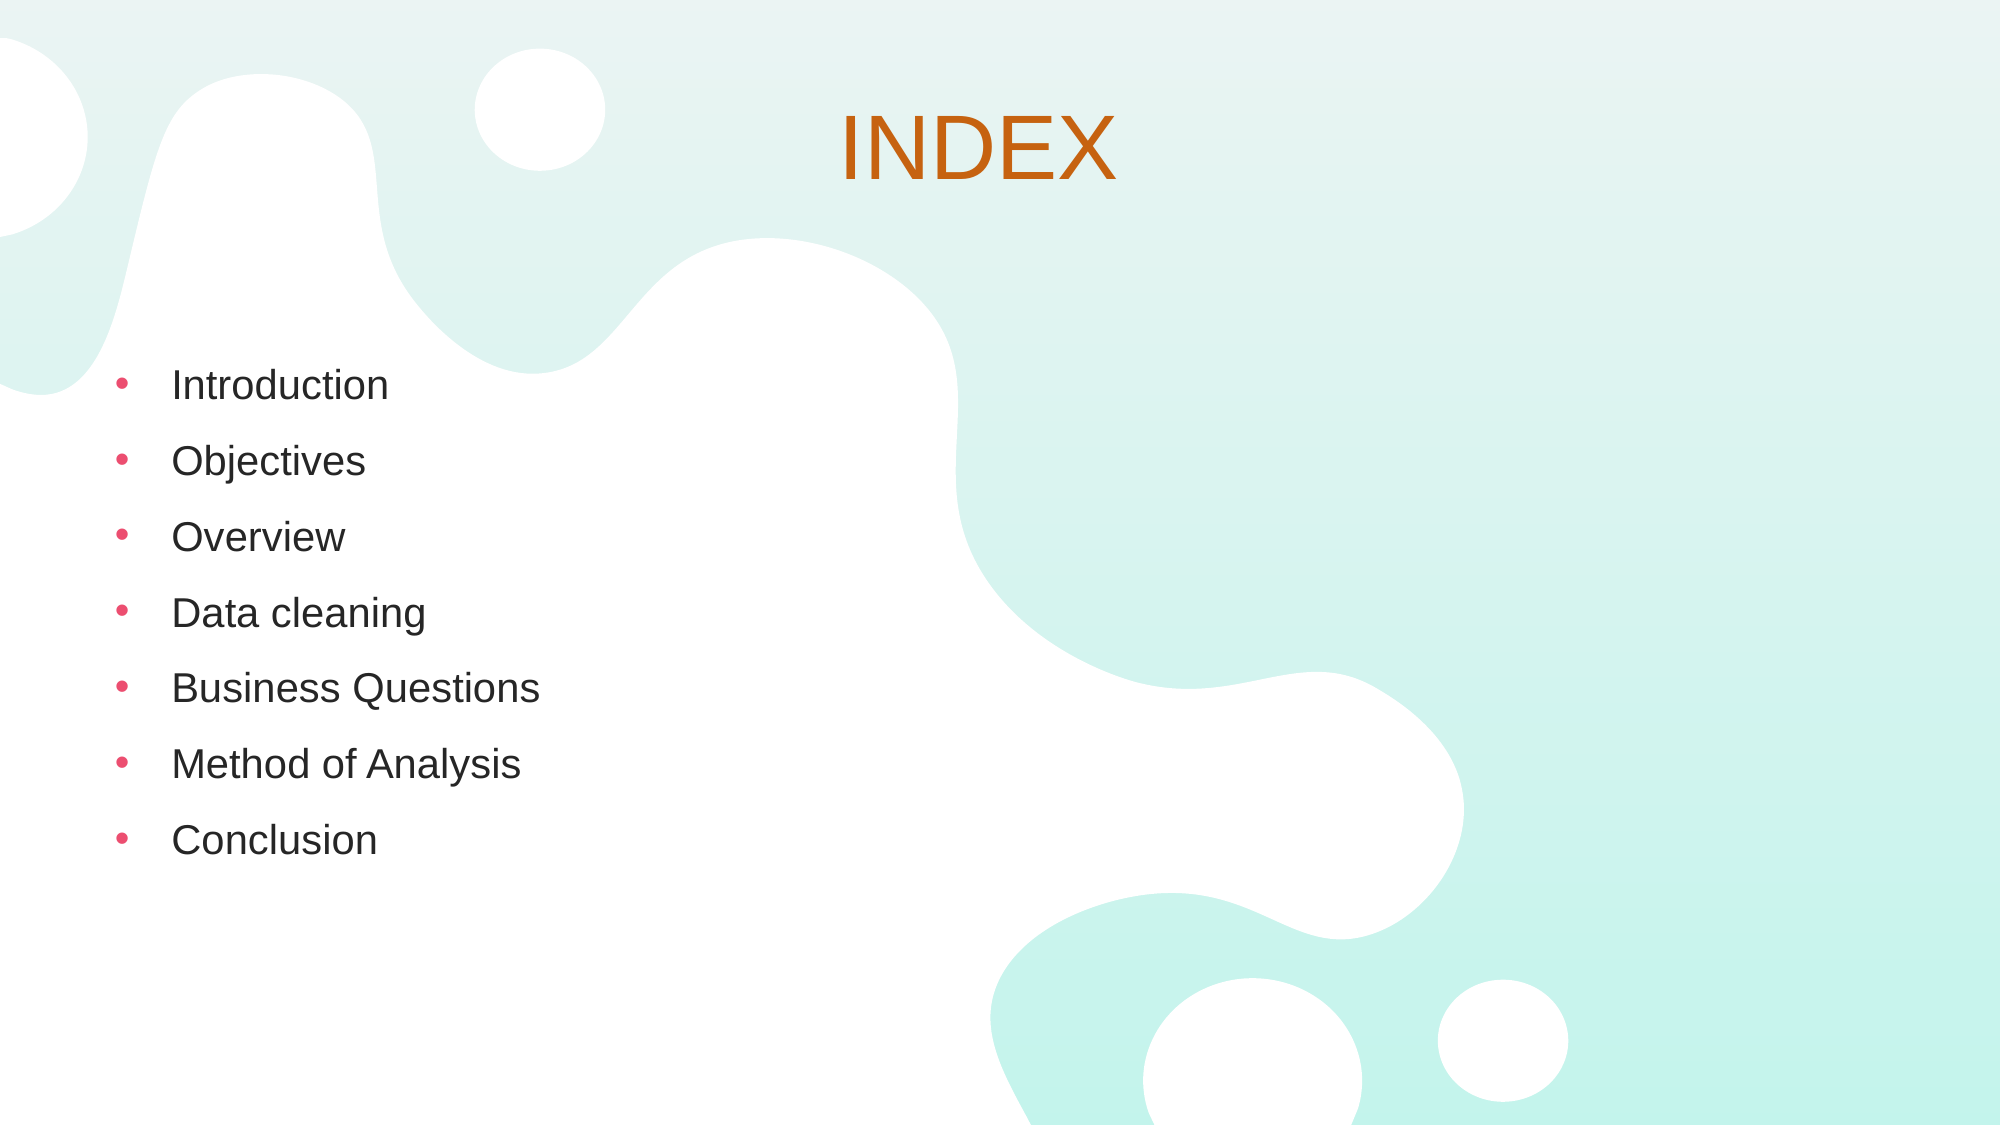

# INDEX
Introduction
Objectives
Overview
Data cleaning
Business Questions
Method of Analysis
Conclusion